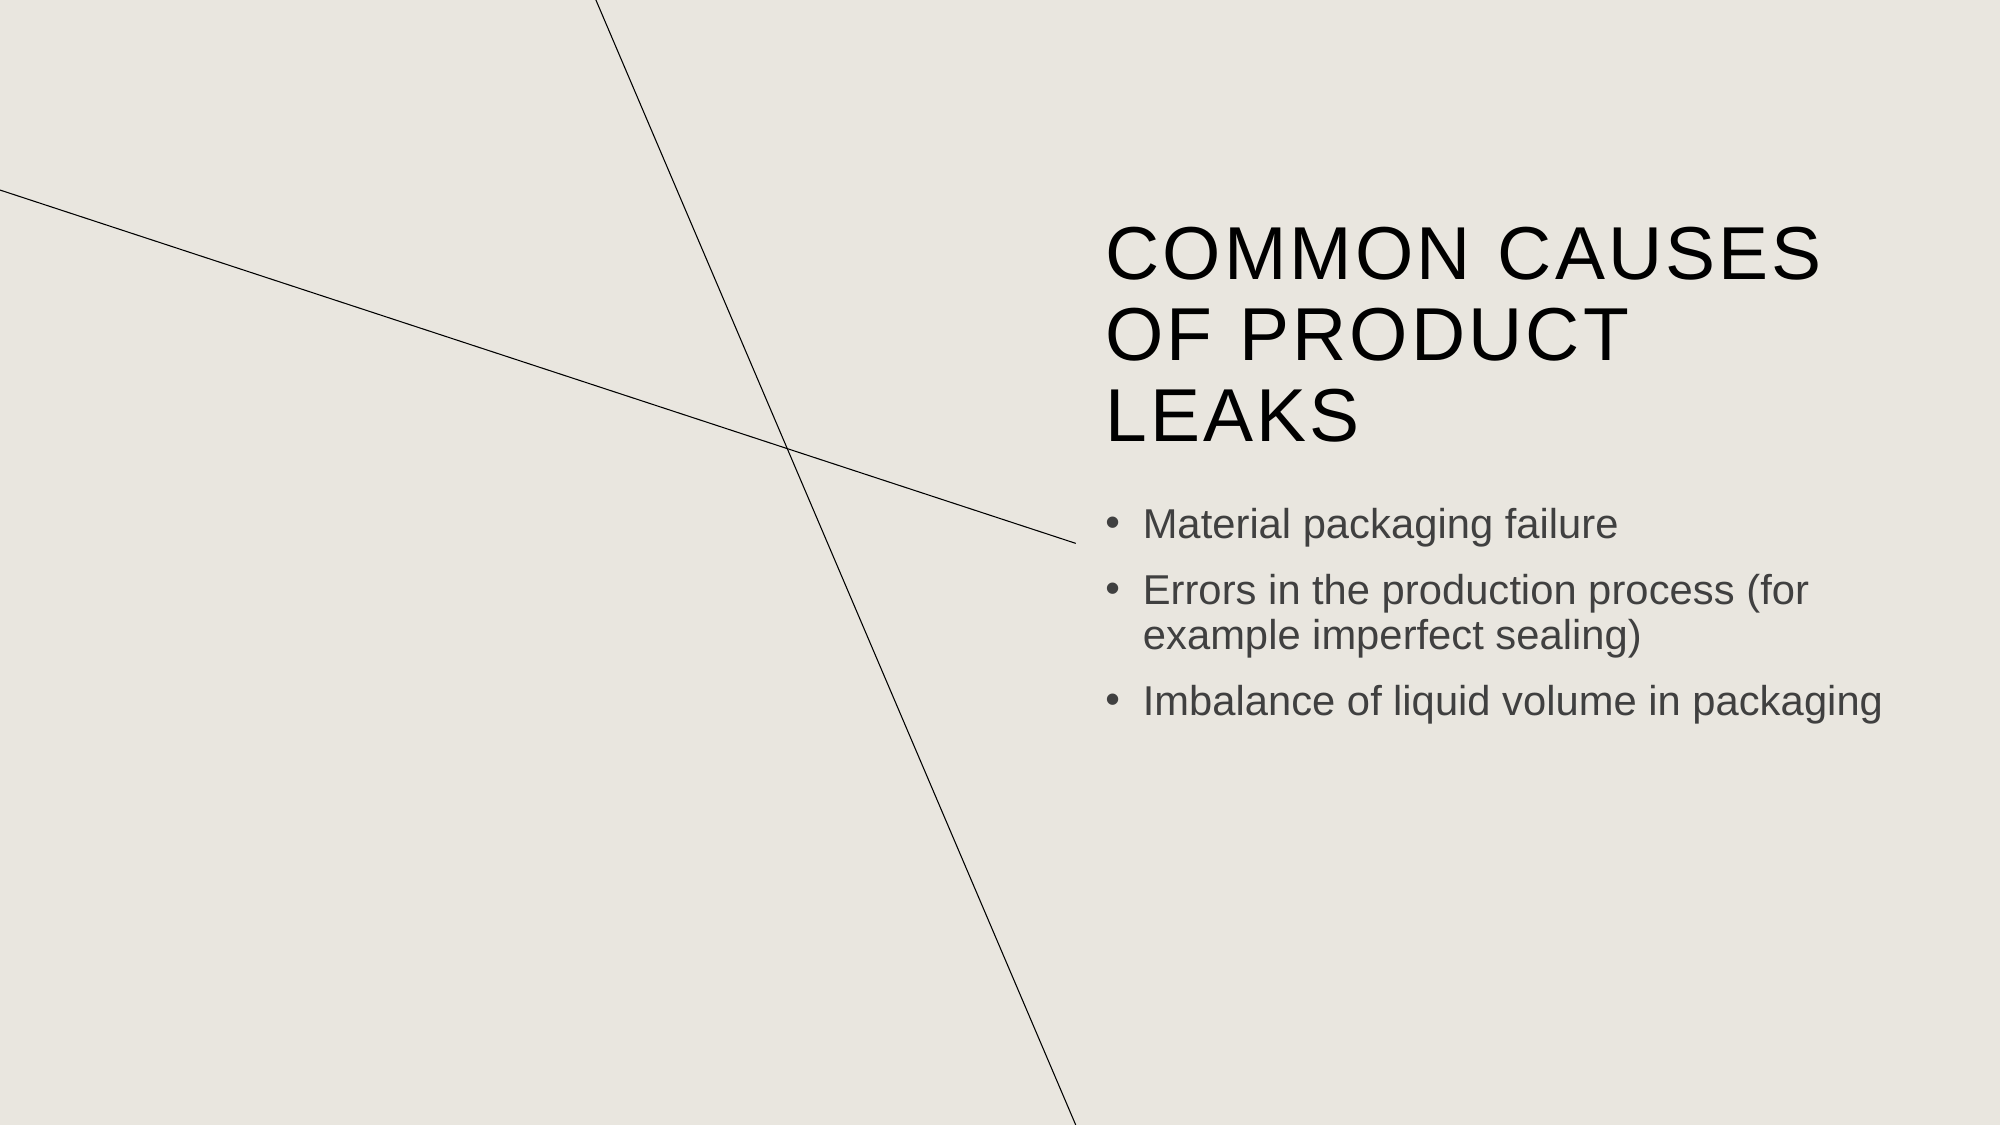

# Common Causes of Product Leaks
Material packaging failure
Errors in the production process (for example imperfect sealing)
Imbalance of liquid volume in packaging